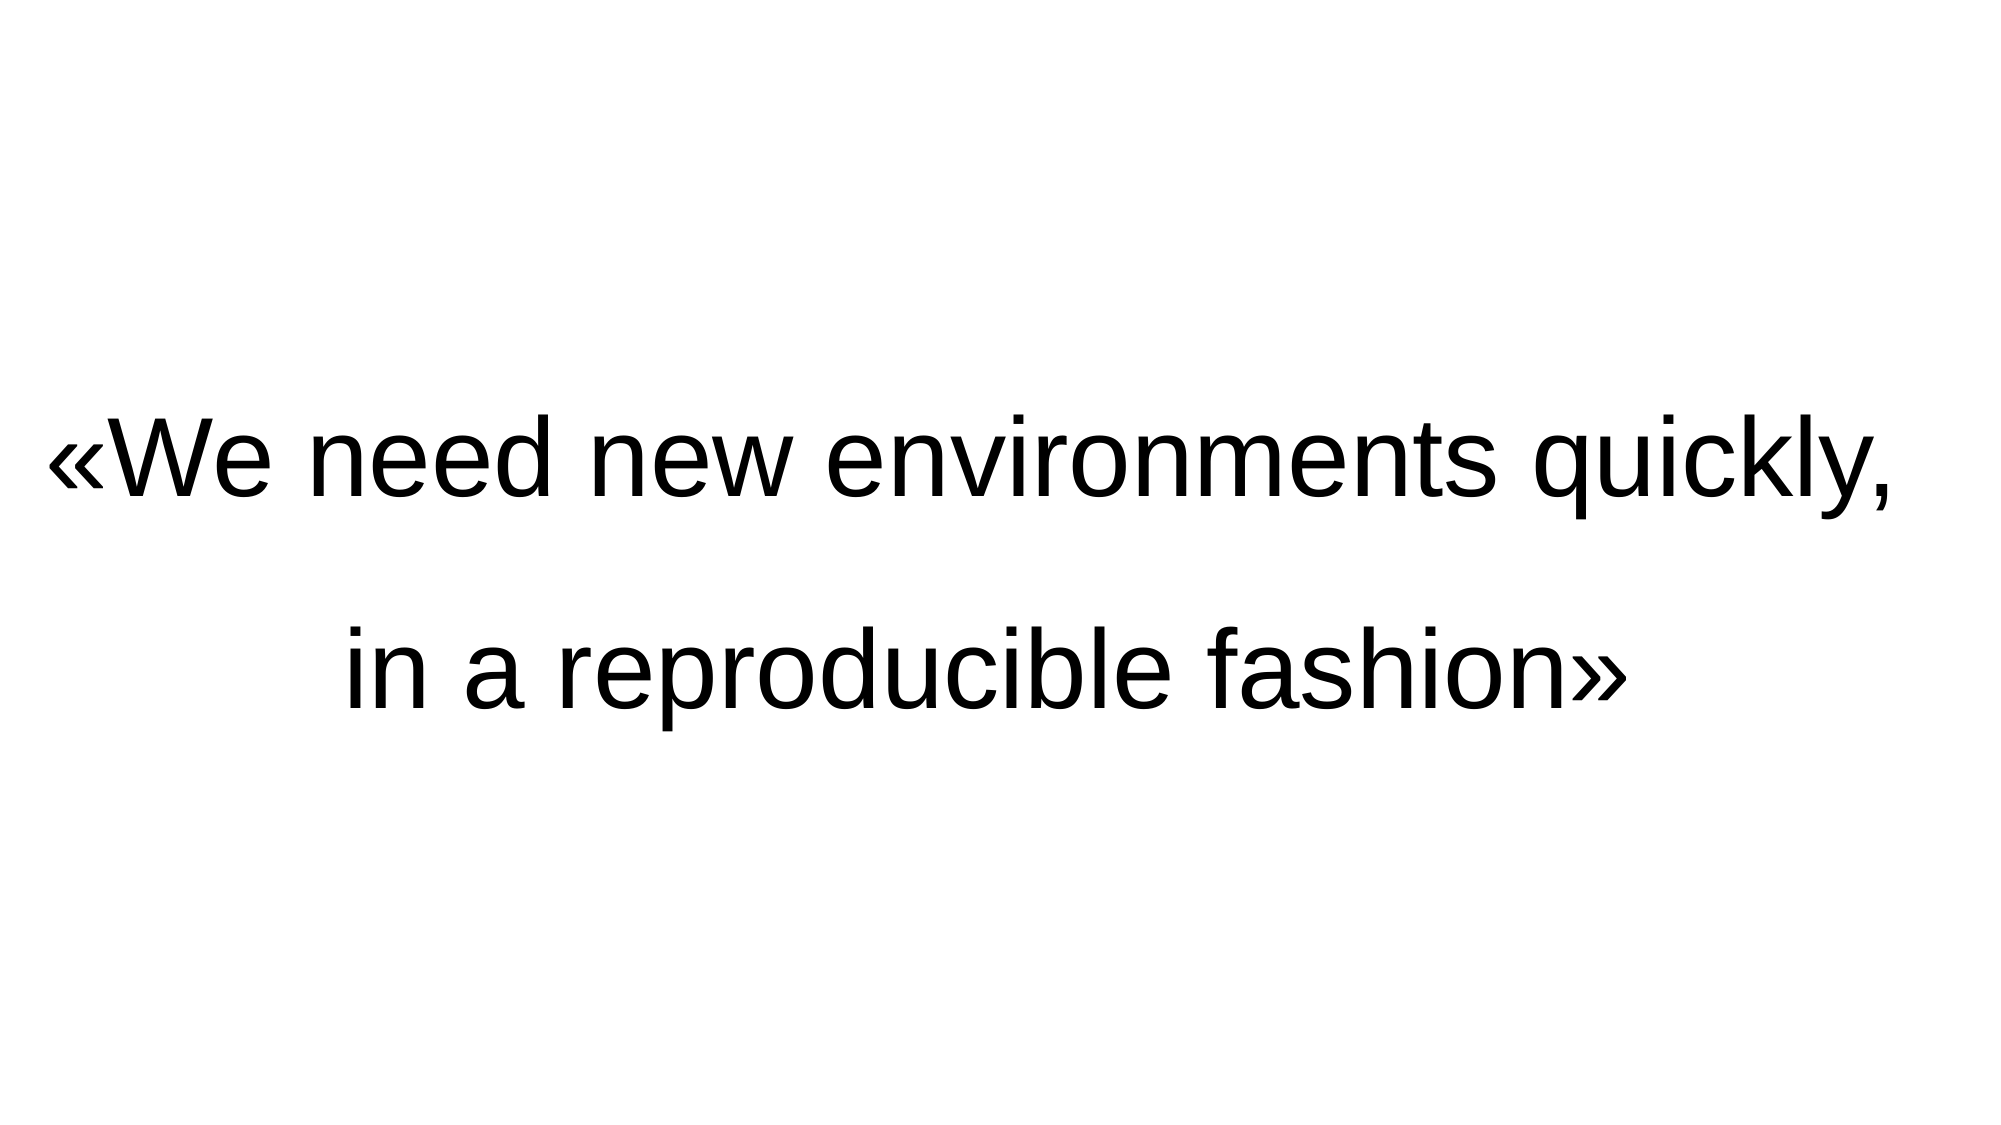

«We need new environments quickly,
in a reproducible fashion»